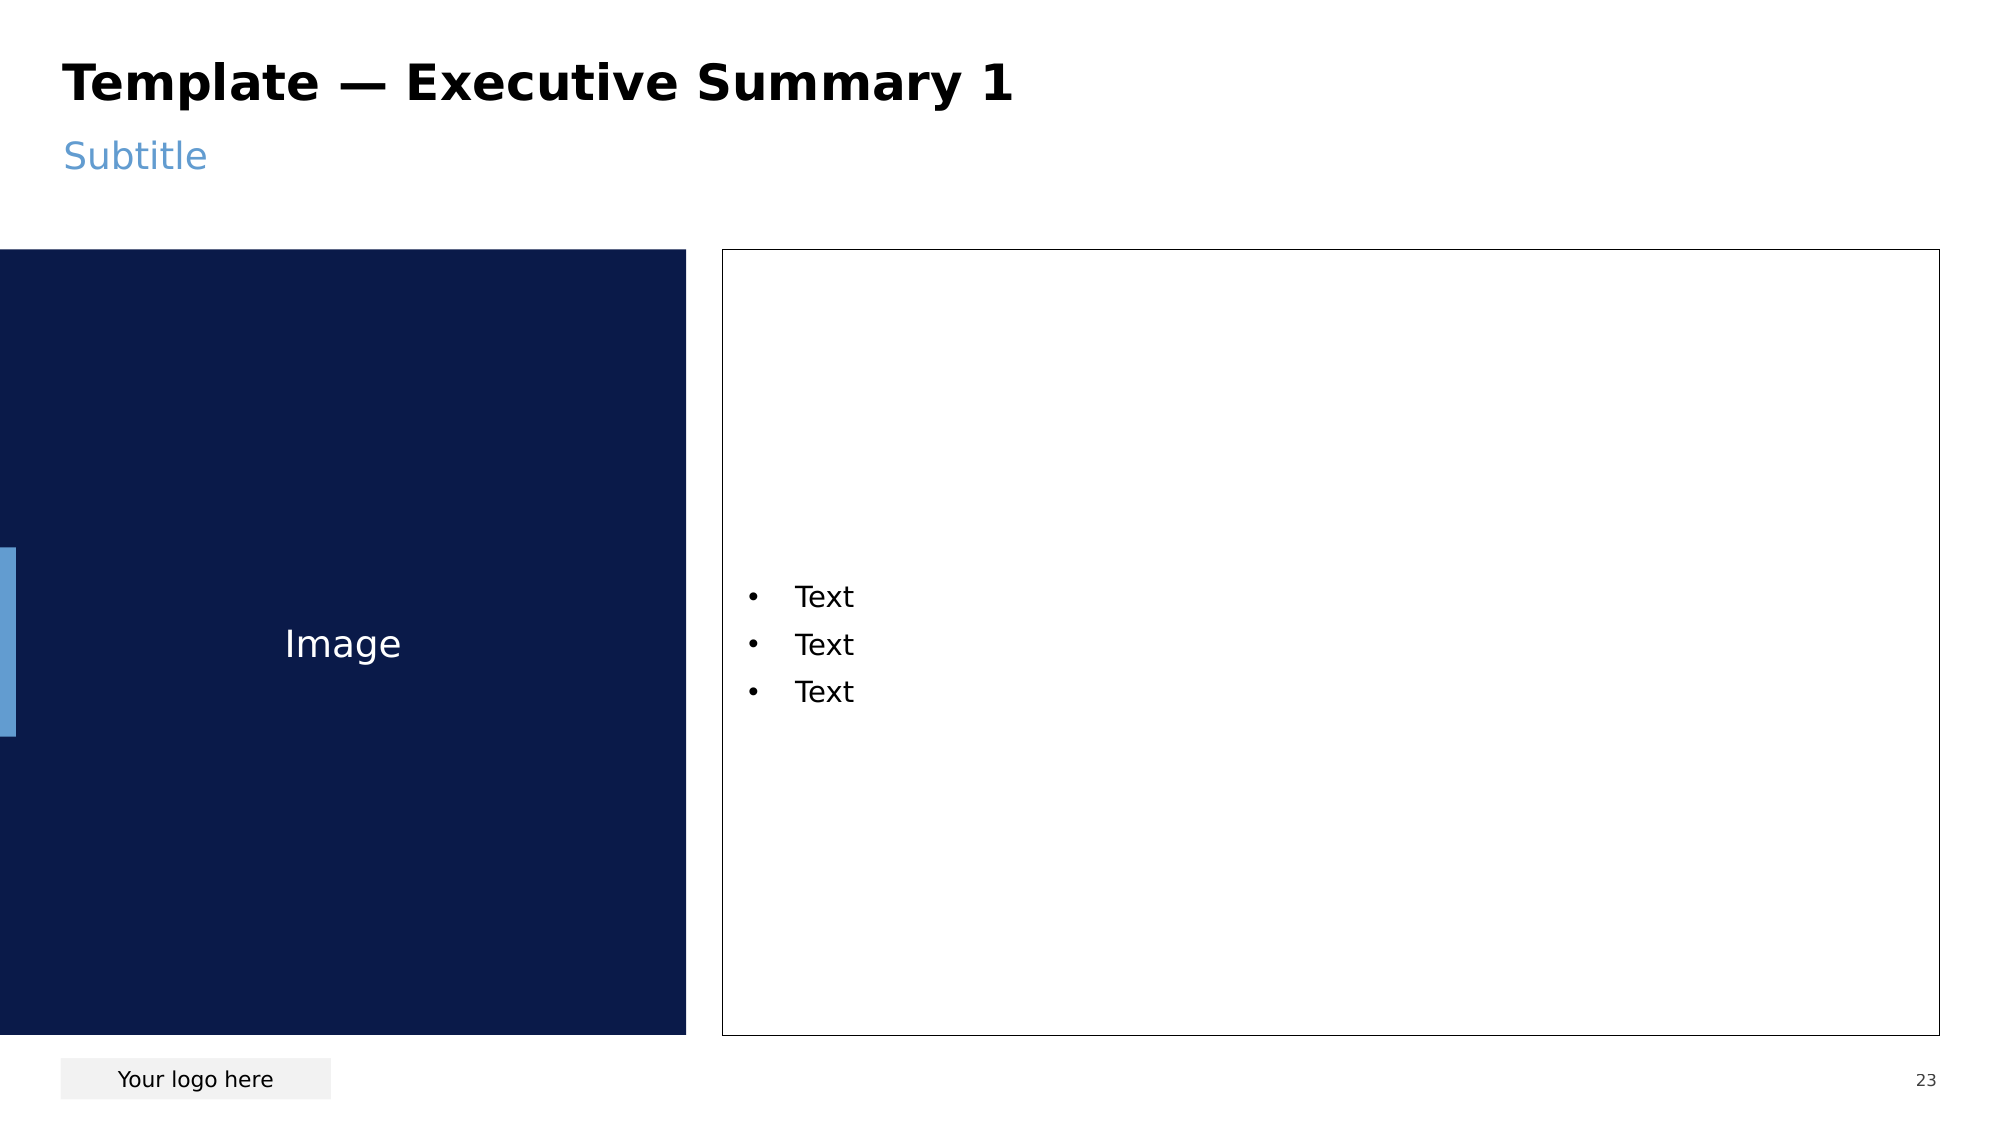

# Template — Executive Summary 1
Subtitle
Image

Text
Text
Text